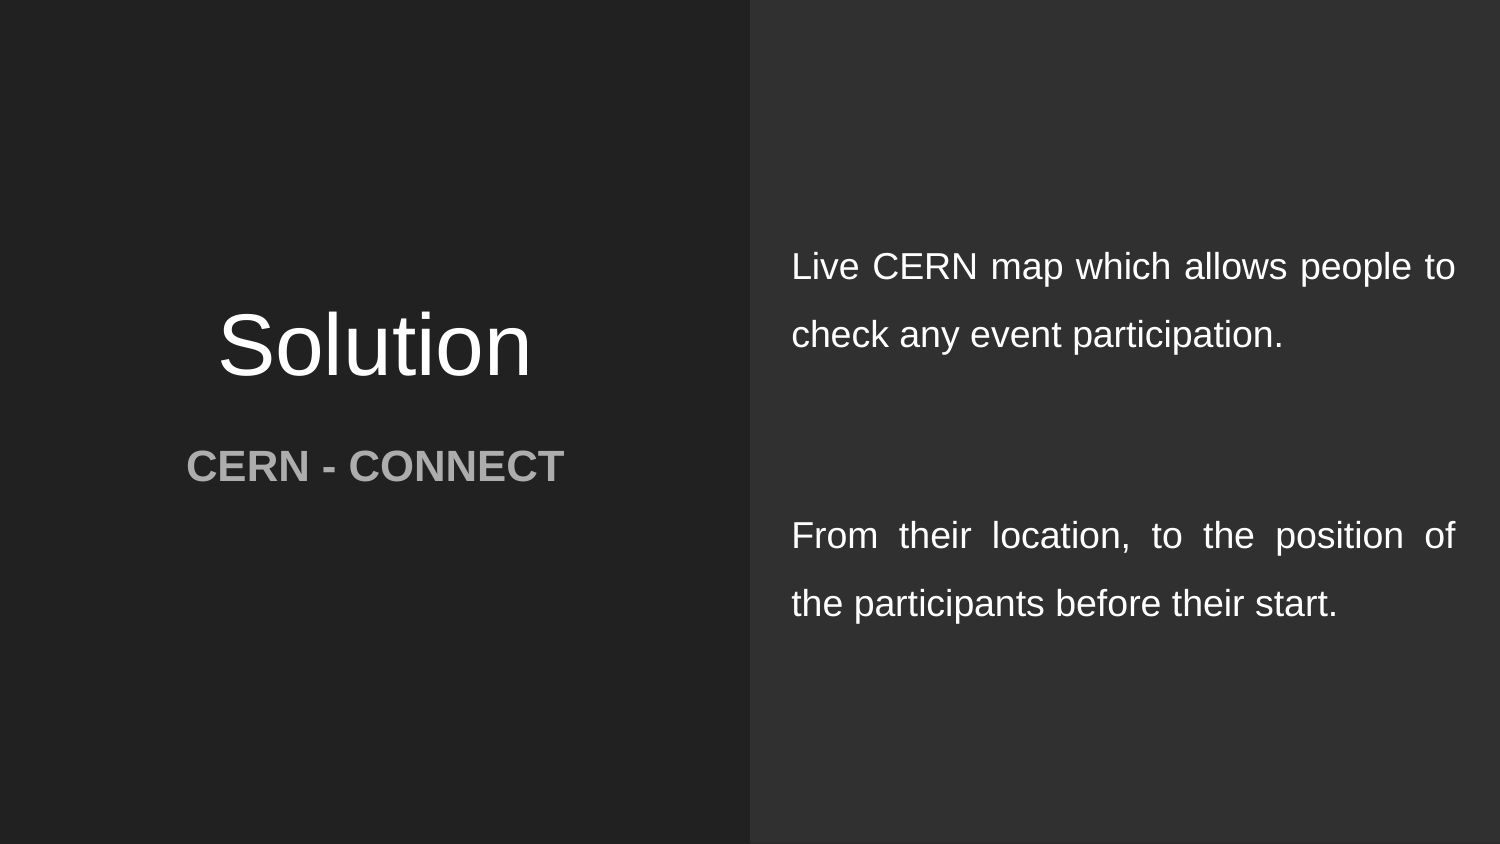

Live CERN map which allows people to check any event participation.

From their location, to the position of the participants before their start.
# Solution
CERN - CONNECT